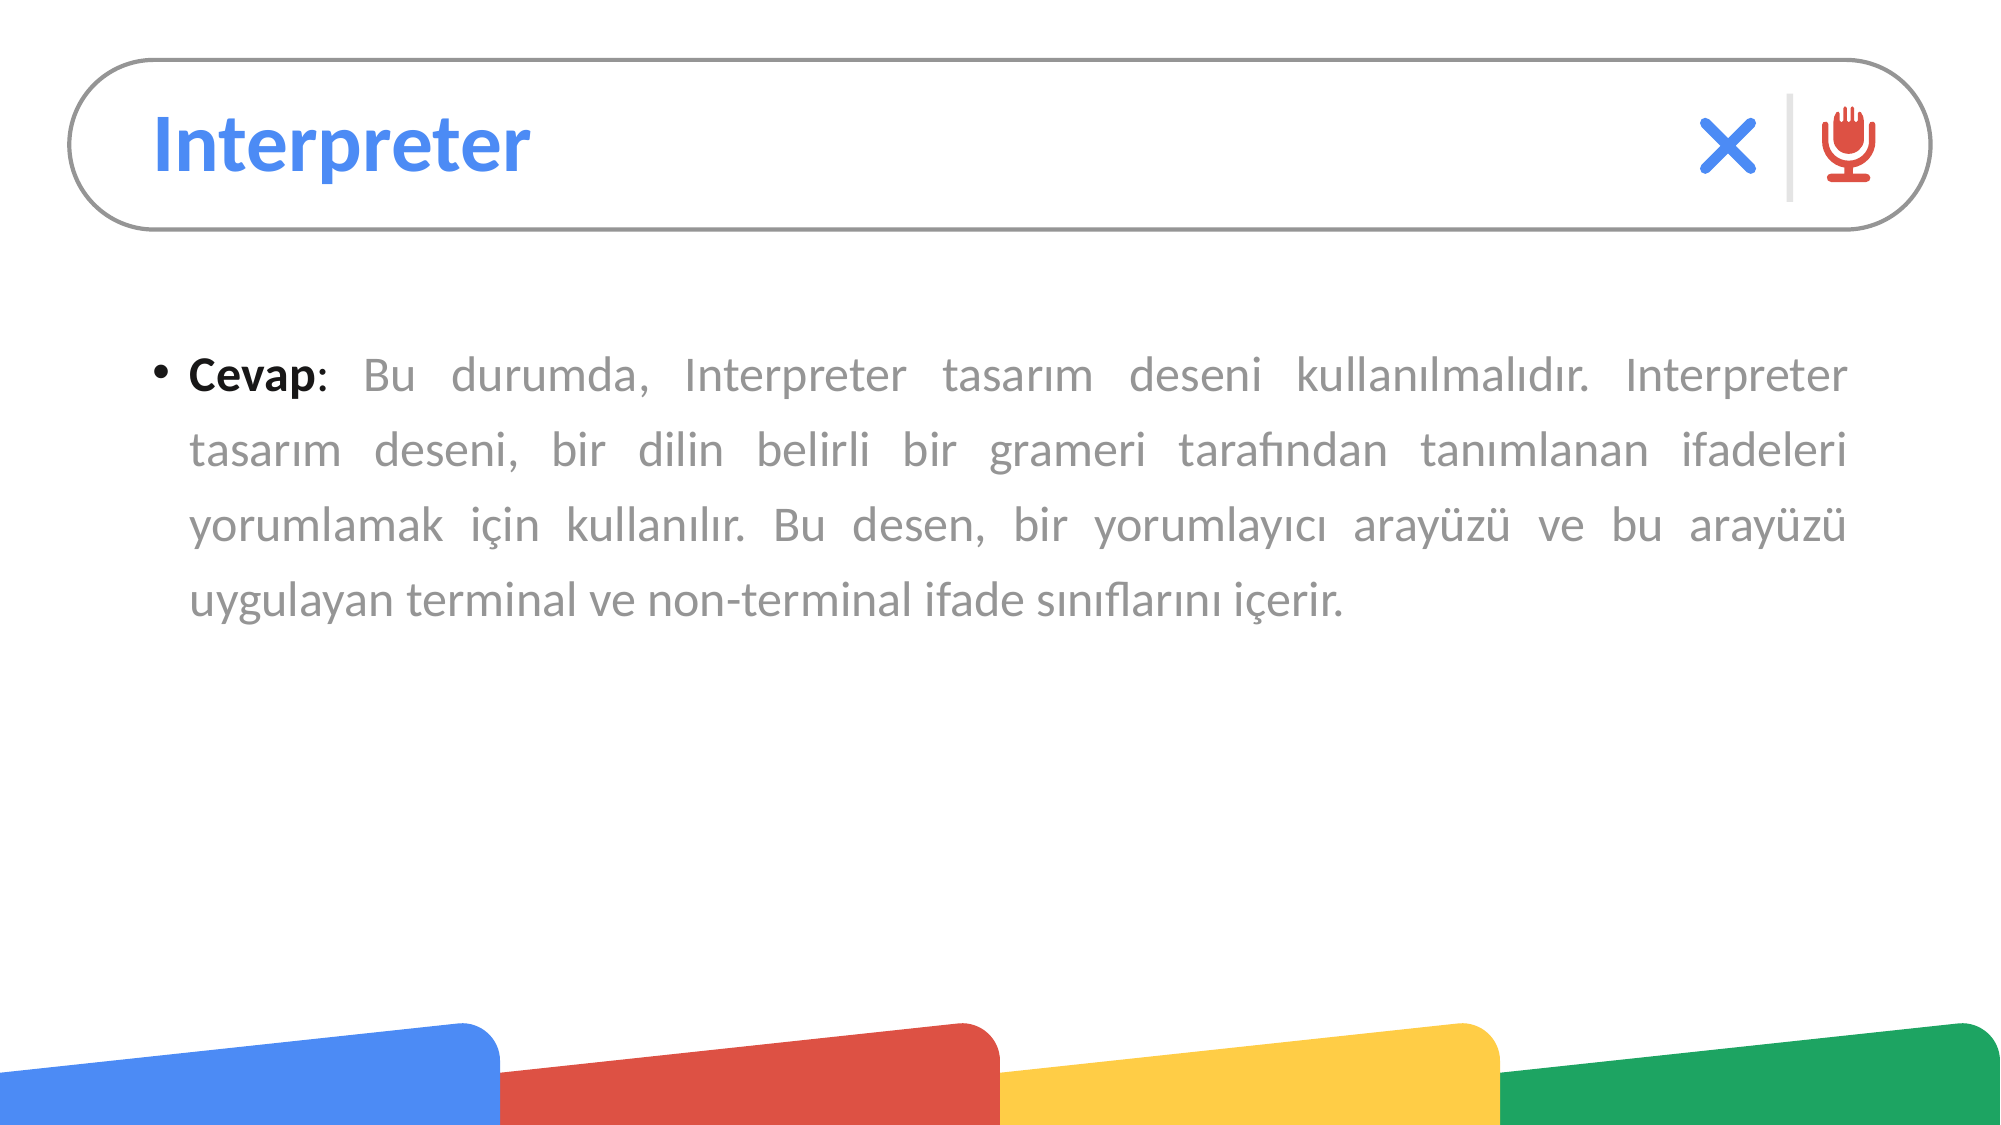

# Interpreter

Cevap: Bu durumda, Interpreter tasarım deseni kullanılmalıdır. Interpreter tasarım deseni, bir dilin belirli bir grameri tarafından tanımlanan ifadeleri yorumlamak için kullanılır. Bu desen, bir yorumlayıcı arayüzü ve bu arayüzü uygulayan terminal ve non-terminal ifade sınıflarını içerir.